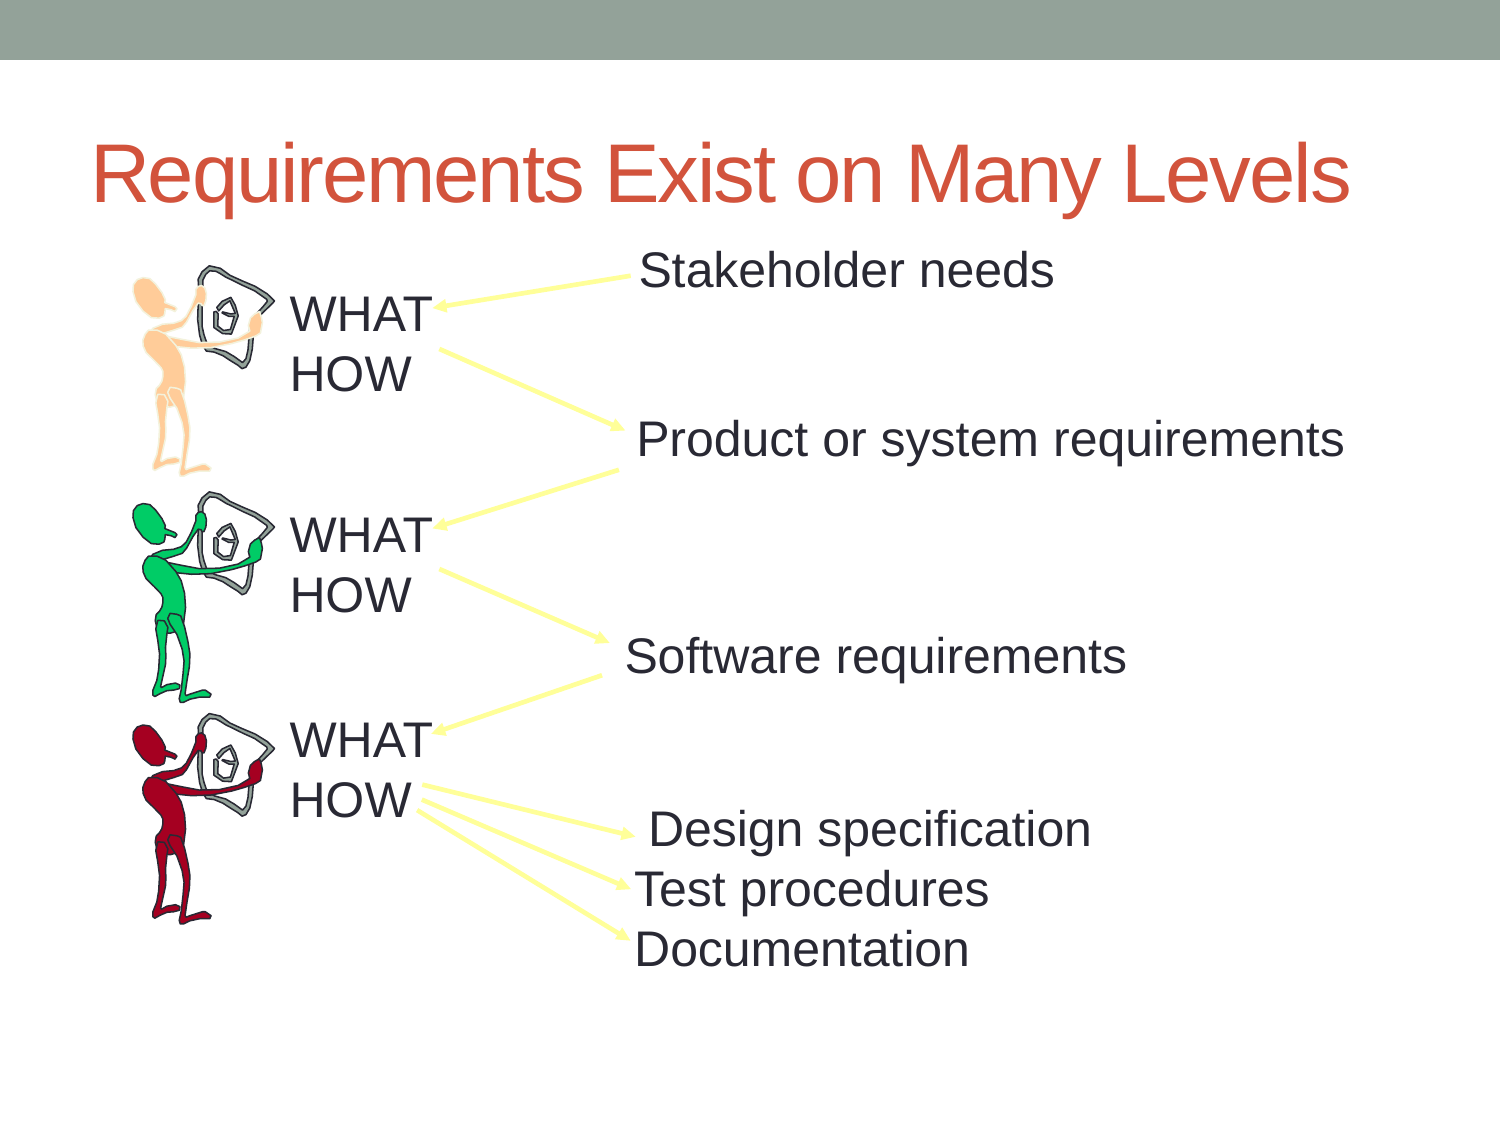

# Requirements Exist on Many Levels
Stakeholder needs

WHAT
HOW

Product or system requirements

WHAT
HOW

Software requirements

WHAT
HOW

 Design specification
Test procedures
Documentation